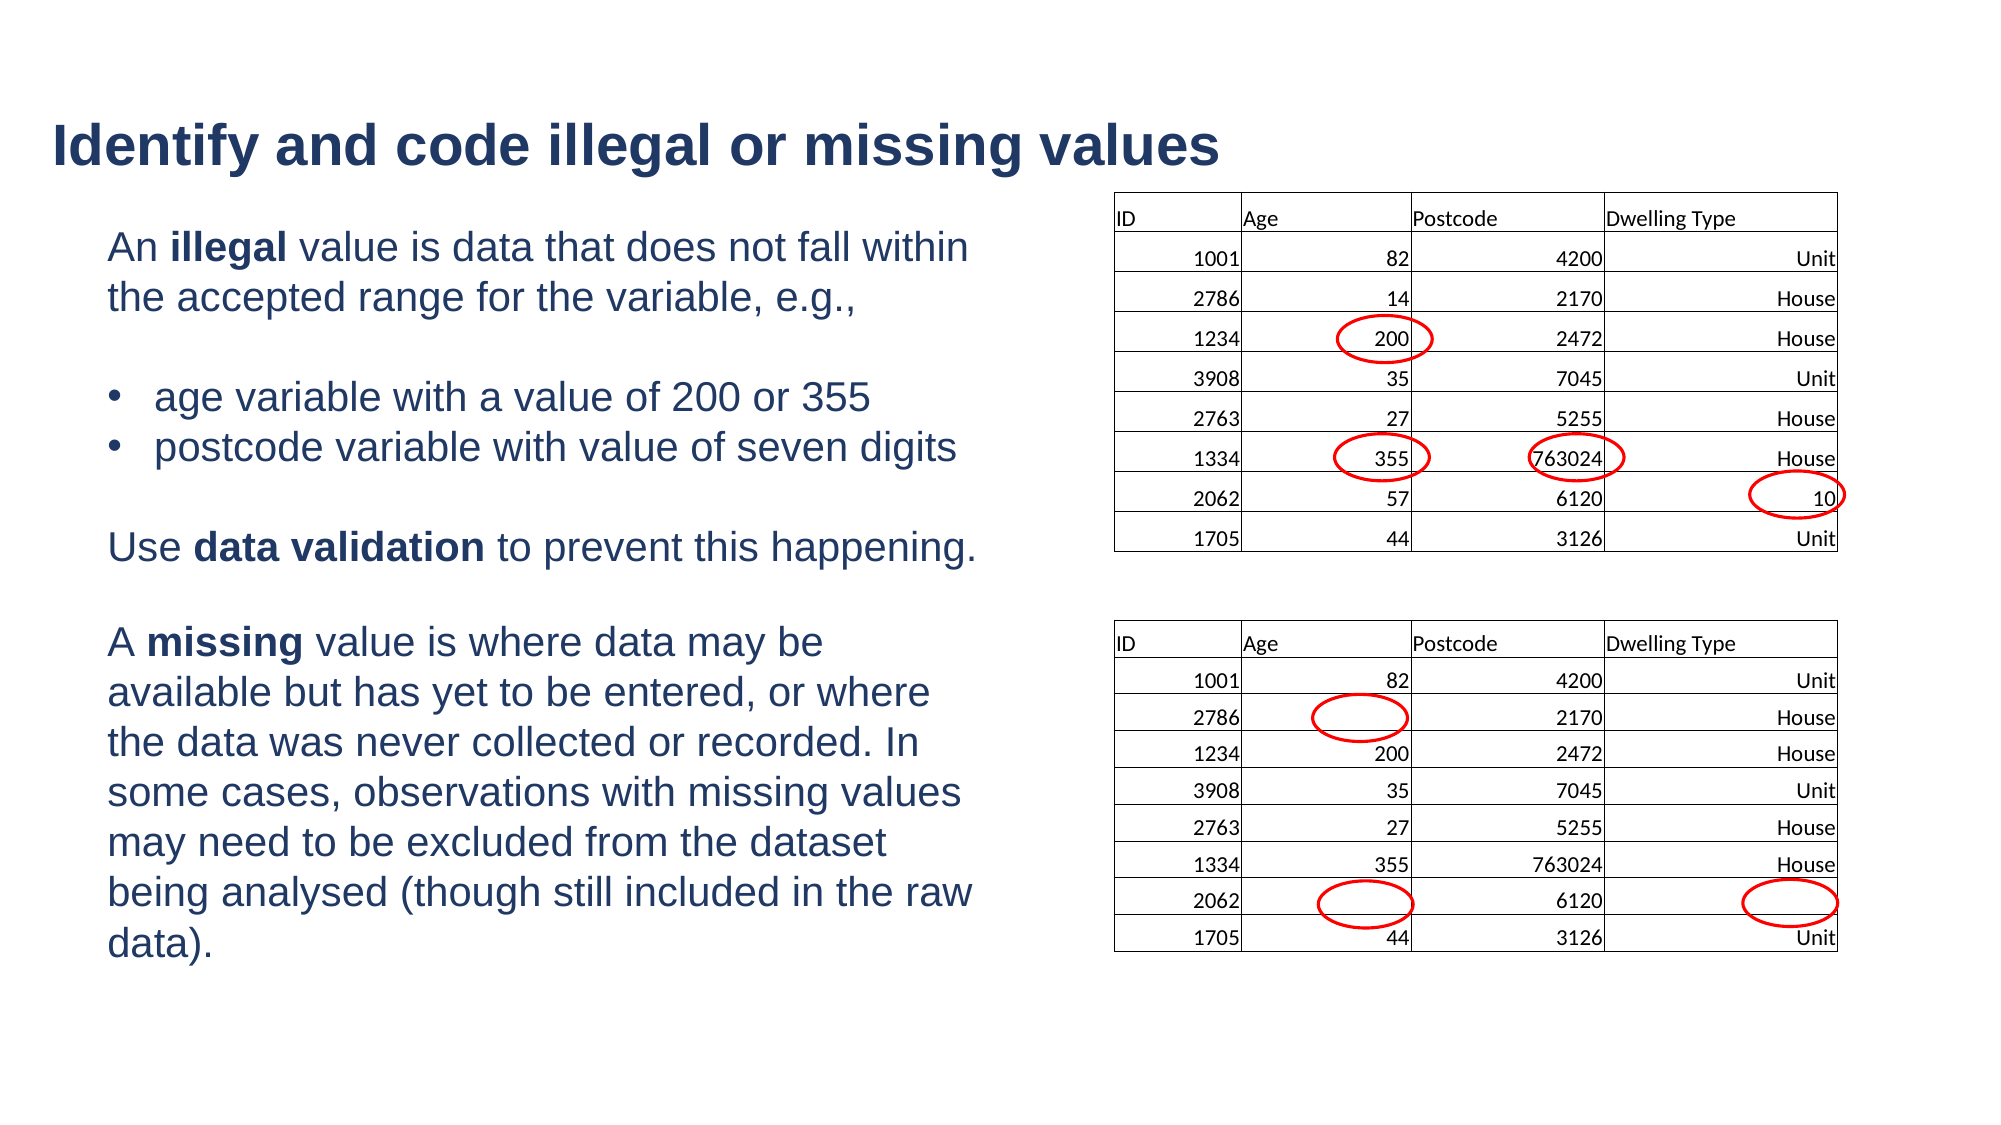

# Identify and code illegal or missing values
| ID | Age | Postcode | Dwelling Type |
| --- | --- | --- | --- |
| 1001 | 82 | 4200 | Unit |
| 2786 | 14 | 2170 | House |
| 1234 | 200 | 2472 | House |
| 3908 | 35 | 7045 | Unit |
| 2763 | 27 | 5255 | House |
| 1334 | 355 | 763024 | House |
| 2062 | 57 | 6120 | 10 |
| 1705 | 44 | 3126 | Unit |
An illegal value is data that does not fall within the accepted range for the variable, e.g.,

age variable with a value of 200 or 355
postcode variable with value of seven digits

Use data validation to prevent this happening.

A missing value is where data may be available but has yet to be entered, or where the data was never collected or recorded. In some cases, observations with missing values may need to be excluded from the dataset being analysed (though still included in the raw data).

| ID | Age | Postcode | Dwelling Type |
| --- | --- | --- | --- |
| 1001 | 82 | 4200 | Unit |
| 2786 |  | 2170 | House |
| 1234 | 200 | 2472 | House |
| 3908 | 35 | 7045 | Unit |
| 2763 | 27 | 5255 | House |
| 1334 | 355 | 763024 | House |
| 2062 |  | 6120 |  |
| 1705 | 44 | 3126 | Unit |